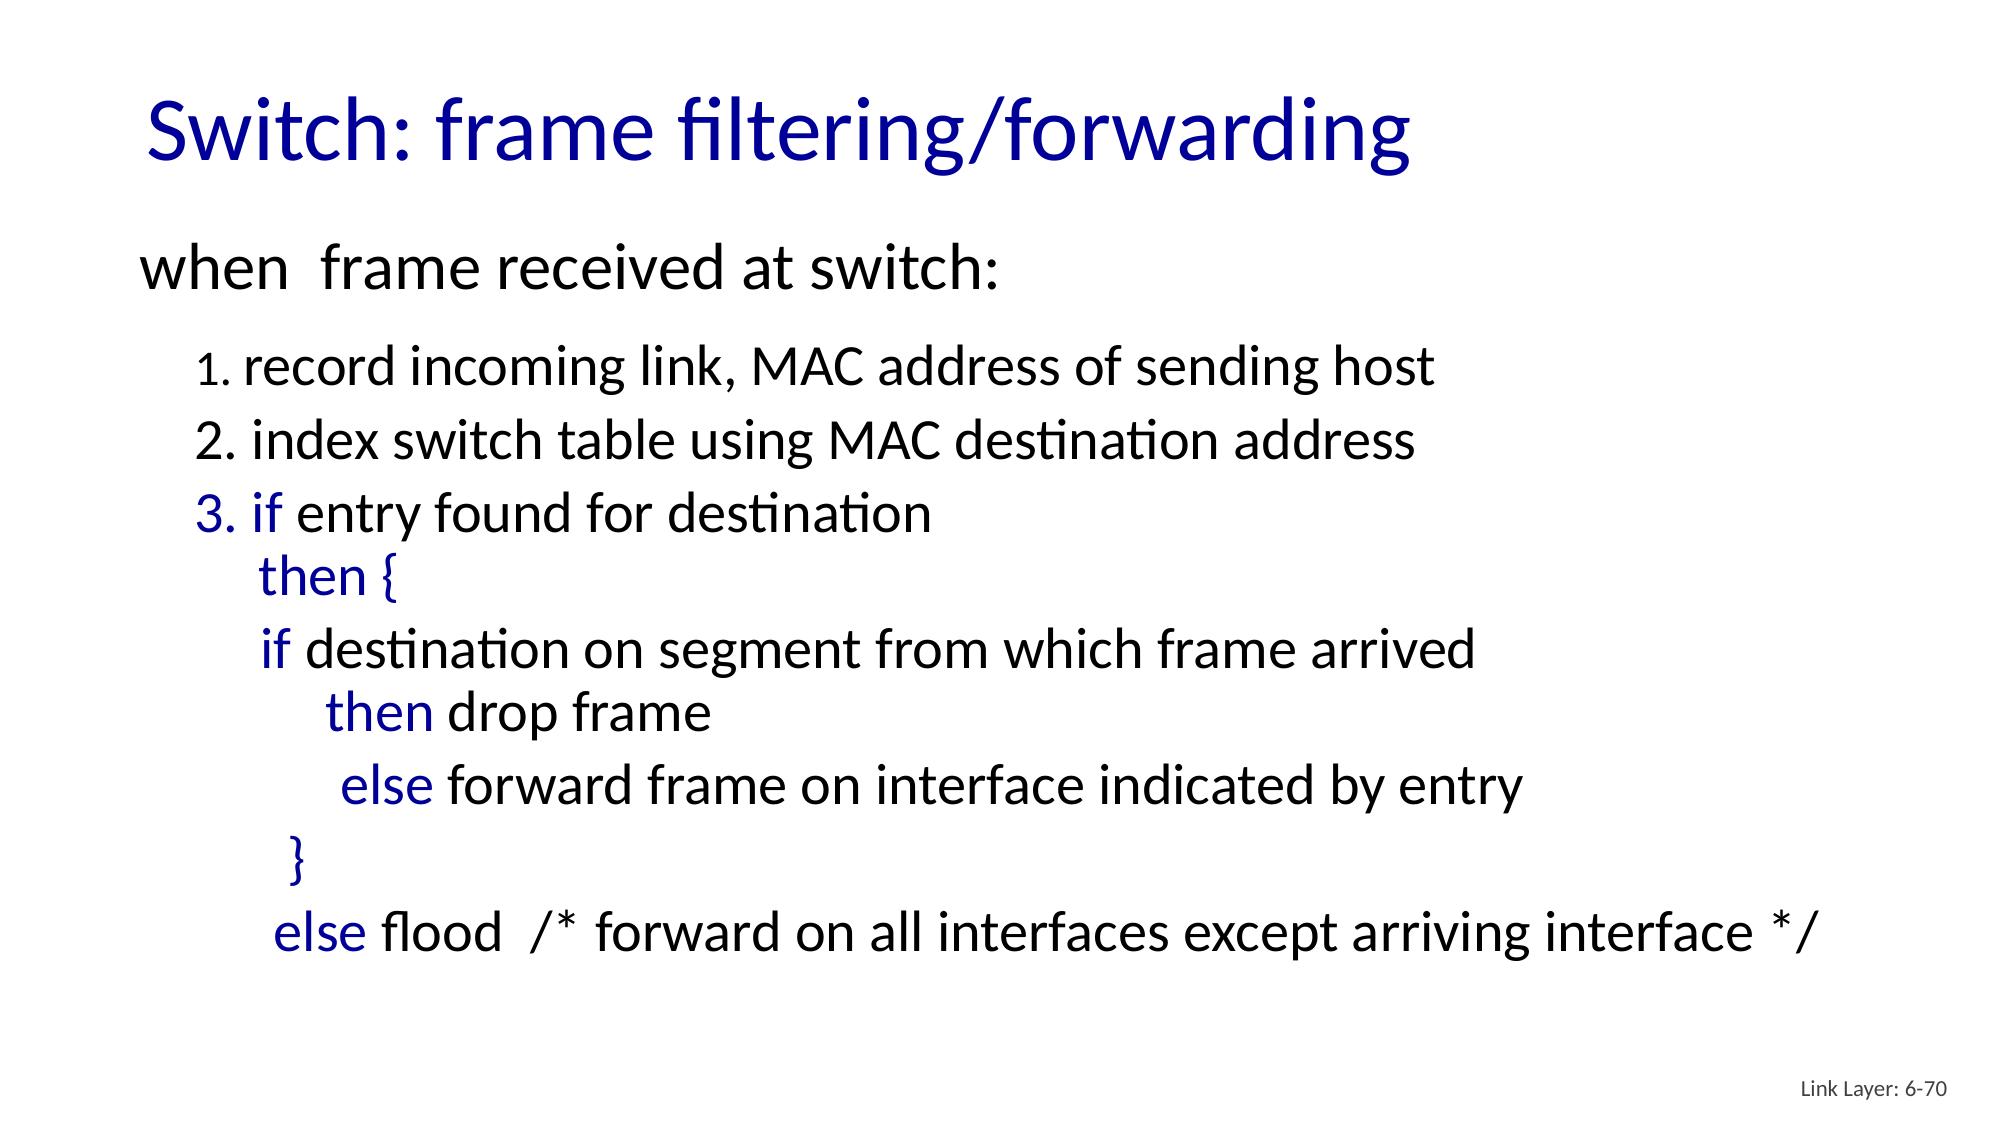

# Switch: frame filtering/forwarding
when  frame received at switch:
1. record incoming link, MAC address of sending host
2. index switch table using MAC destination address
3. if entry found for destination
  then {
     if destination on segment from which frame arrived
       then drop frame
           else forward frame on interface indicated by entry
       }
      else flood  /* forward on all interfaces except arriving interface */

Link Layer: 6-70